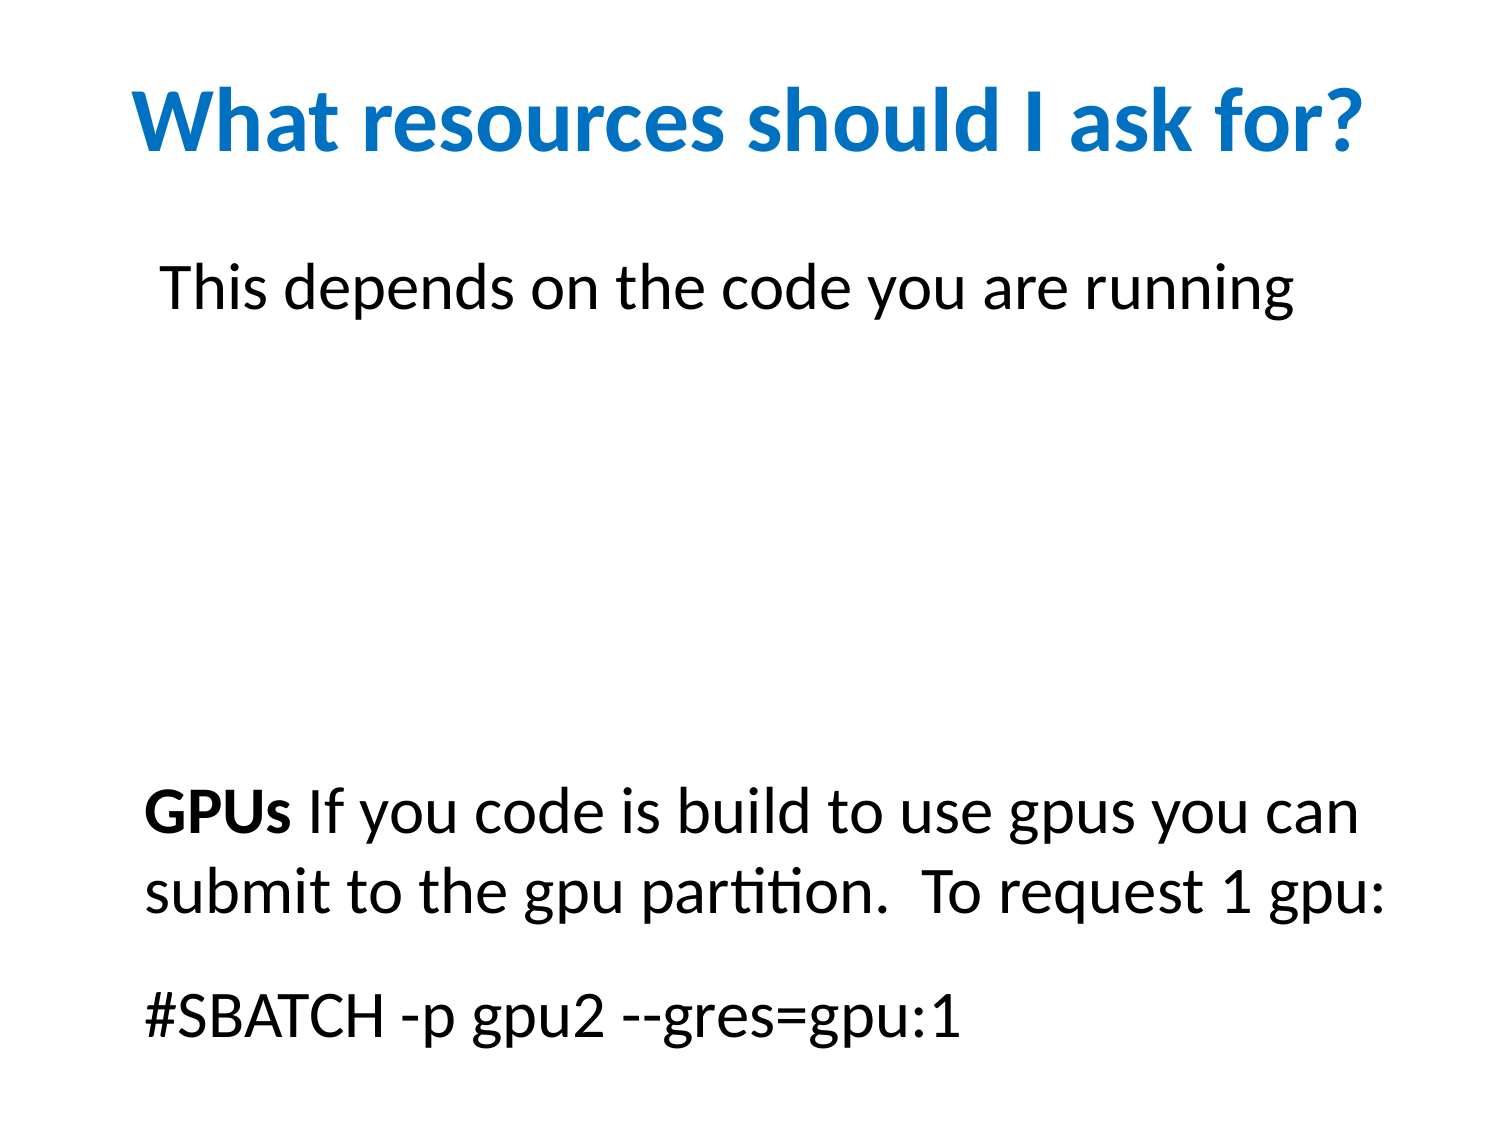

What resources should I ask for?
 This depends on the code you are running

GPUs If you code is build to use gpus you can submit to the gpu partition.  To request 1 gpu:
#SBATCH -p gpu2 --gres=gpu:1